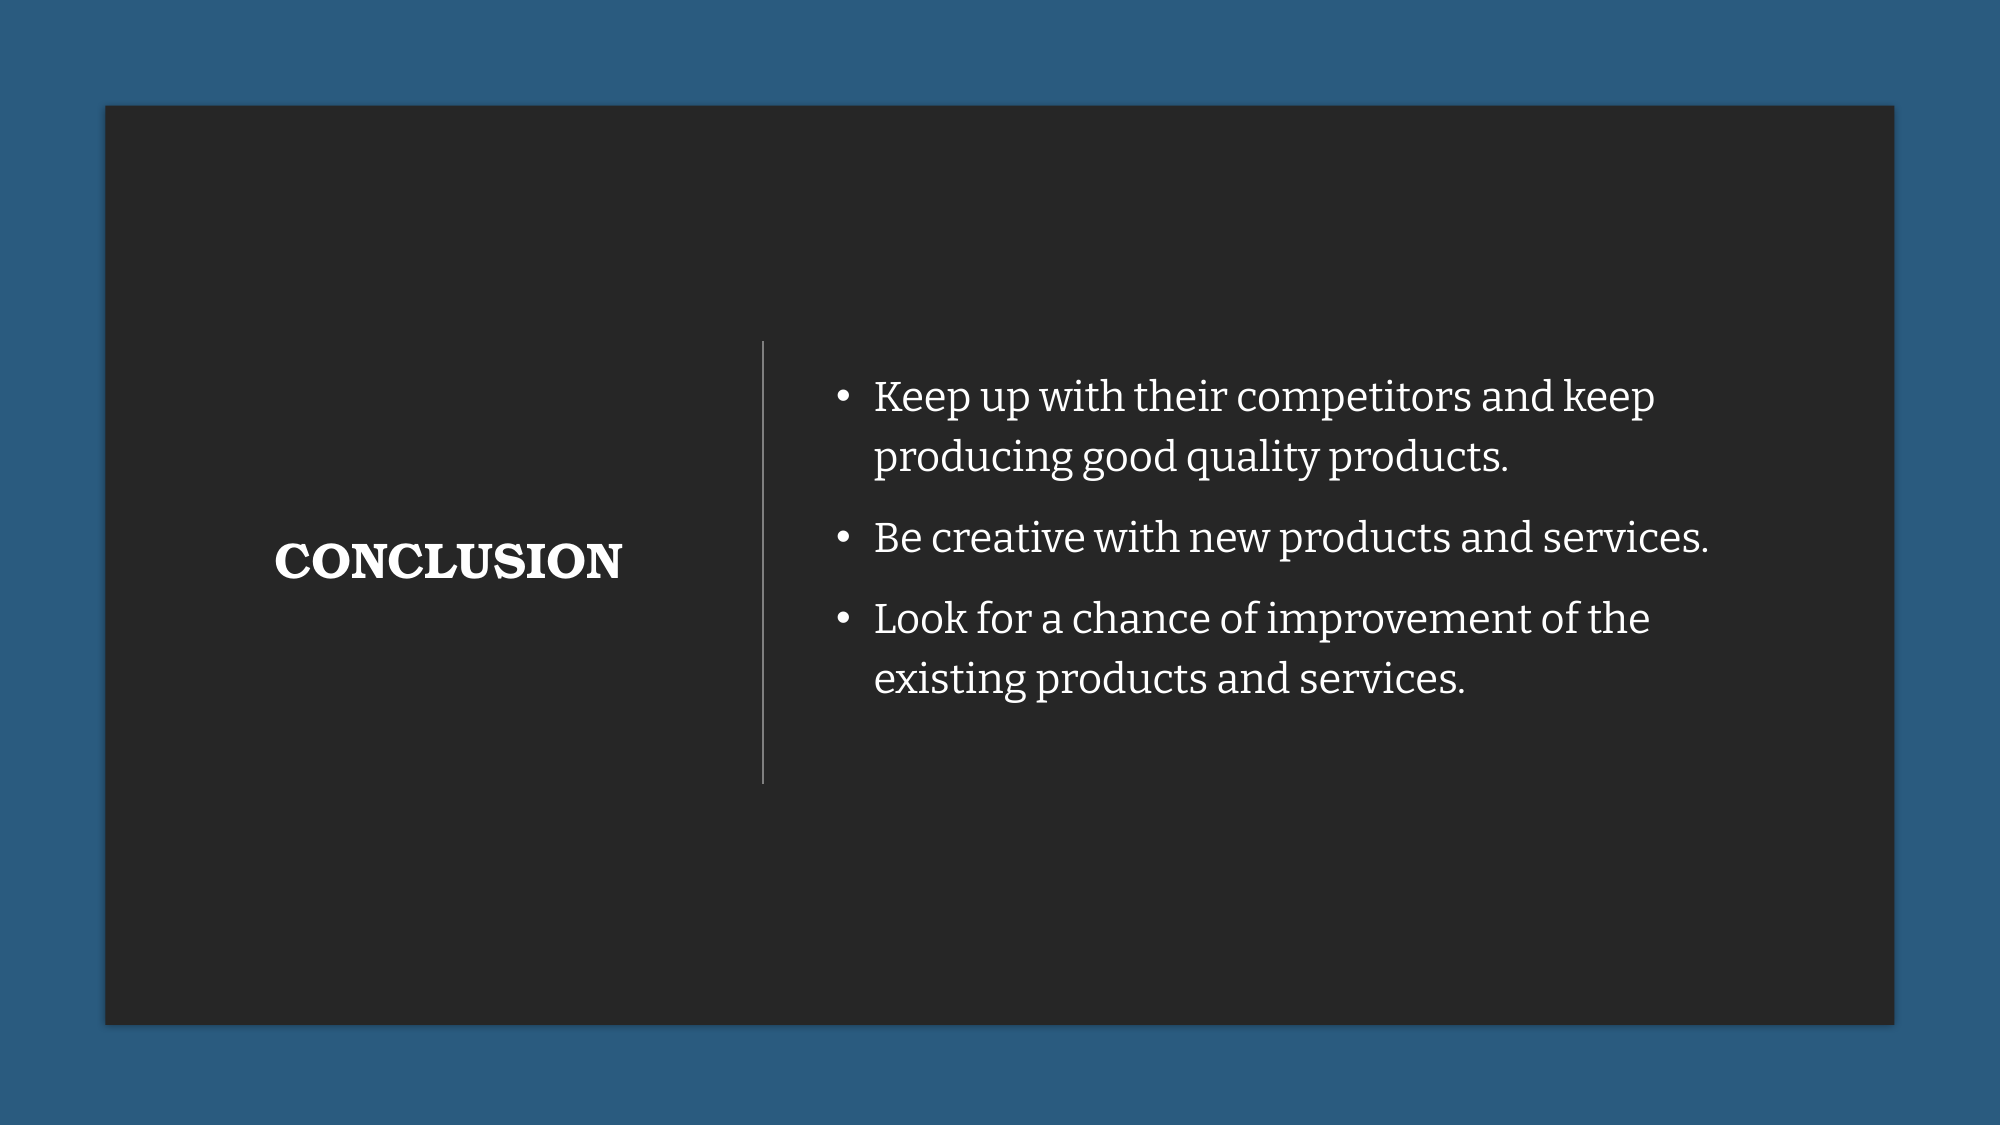

# Conclusion
Keep up with their competitors and keep producing good quality products.
Be creative with new products and services.
Look for a chance of improvement of the existing products and services.